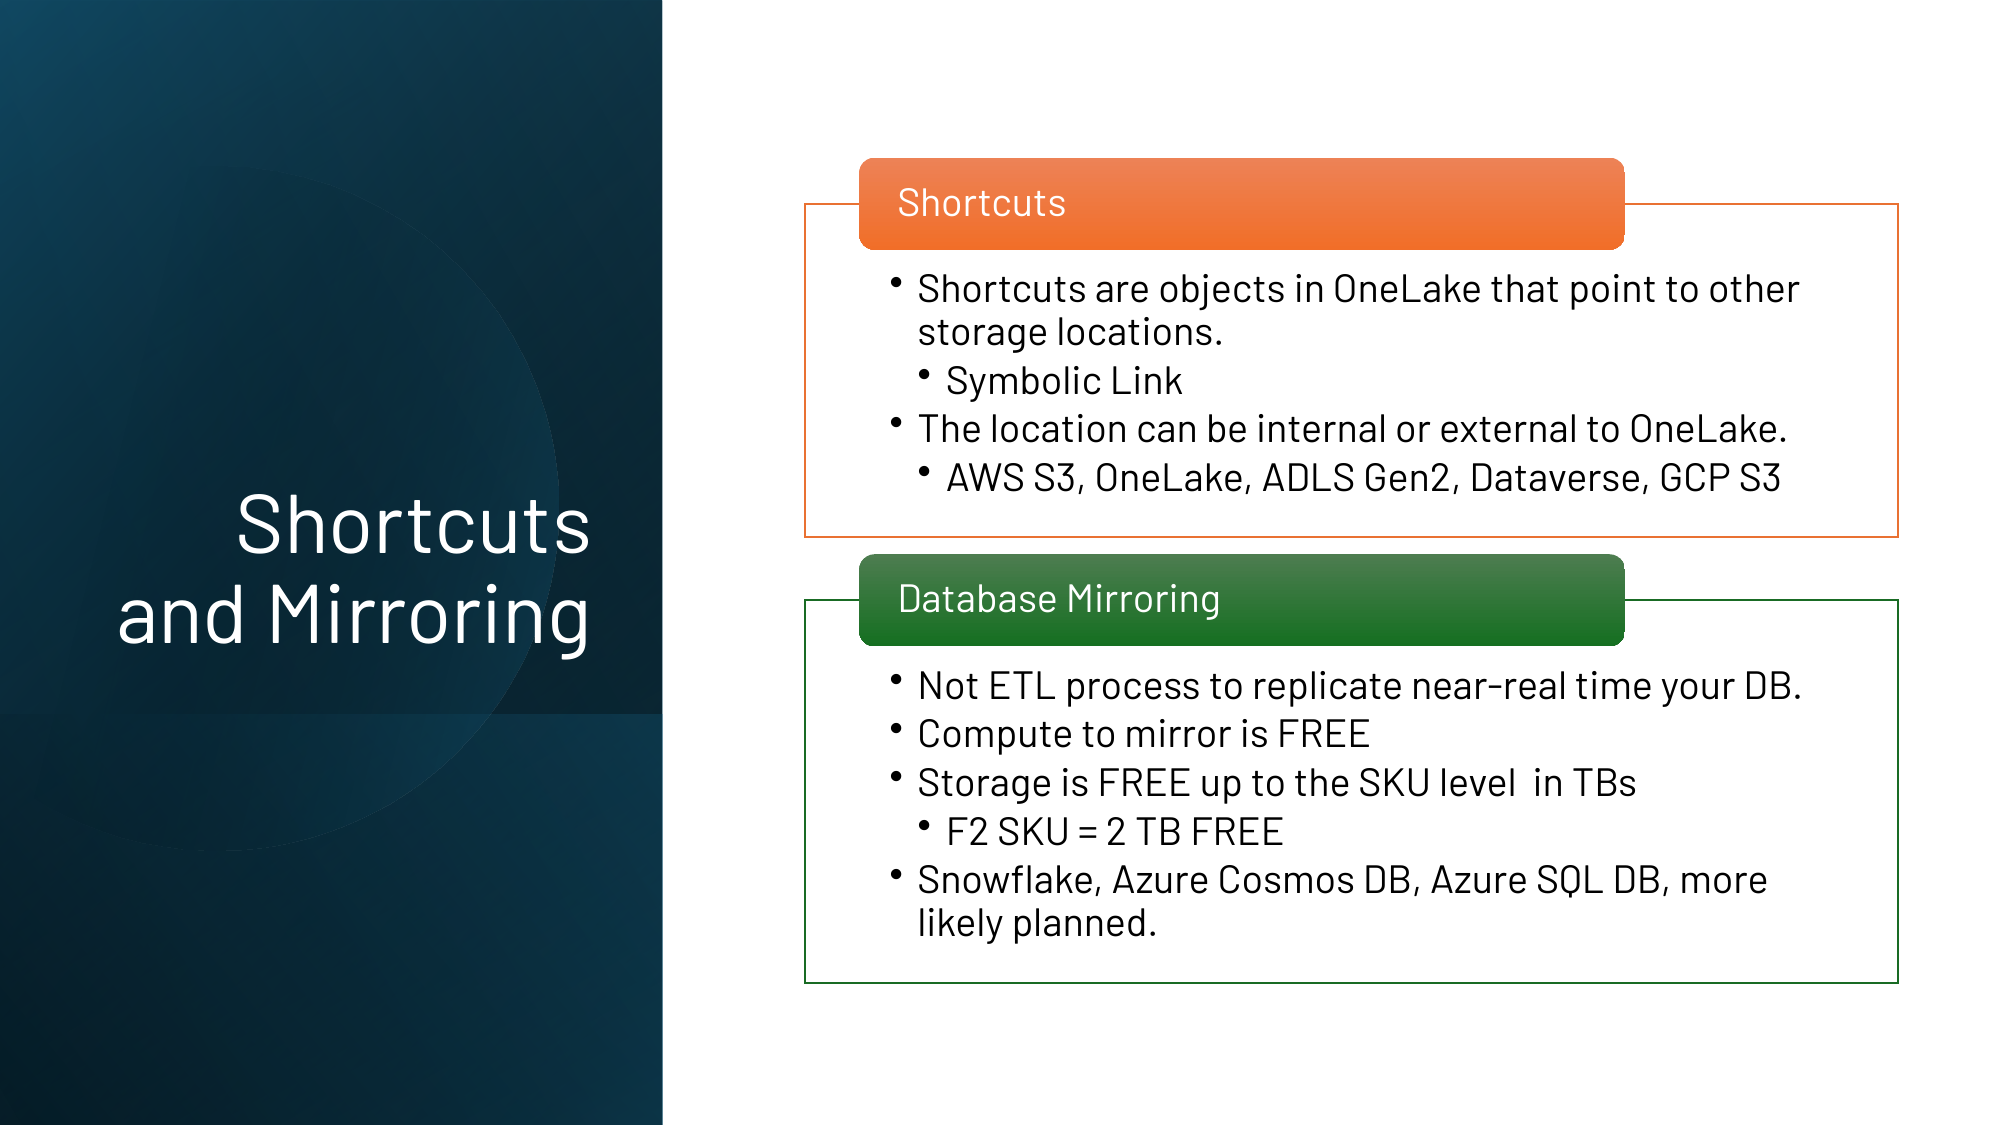

Shortcuts are objects in OneLake that point to other storage locations.
Symbolic Link
The location can be internal or external to OneLake.
AWS S3, OneLake, ADLS Gen2, Dataverse, GCP S3
Shortcuts
Not ETL process to replicate near-real time your DB.
Compute to mirror is FREE
Storage is FREE up to the SKU level  in TBs
F2 SKU = 2 TB FREE
Snowflake, Azure Cosmos DB, Azure SQL DB, more likely planned.
Database Mirroring

# Shortcuts and Mirroring